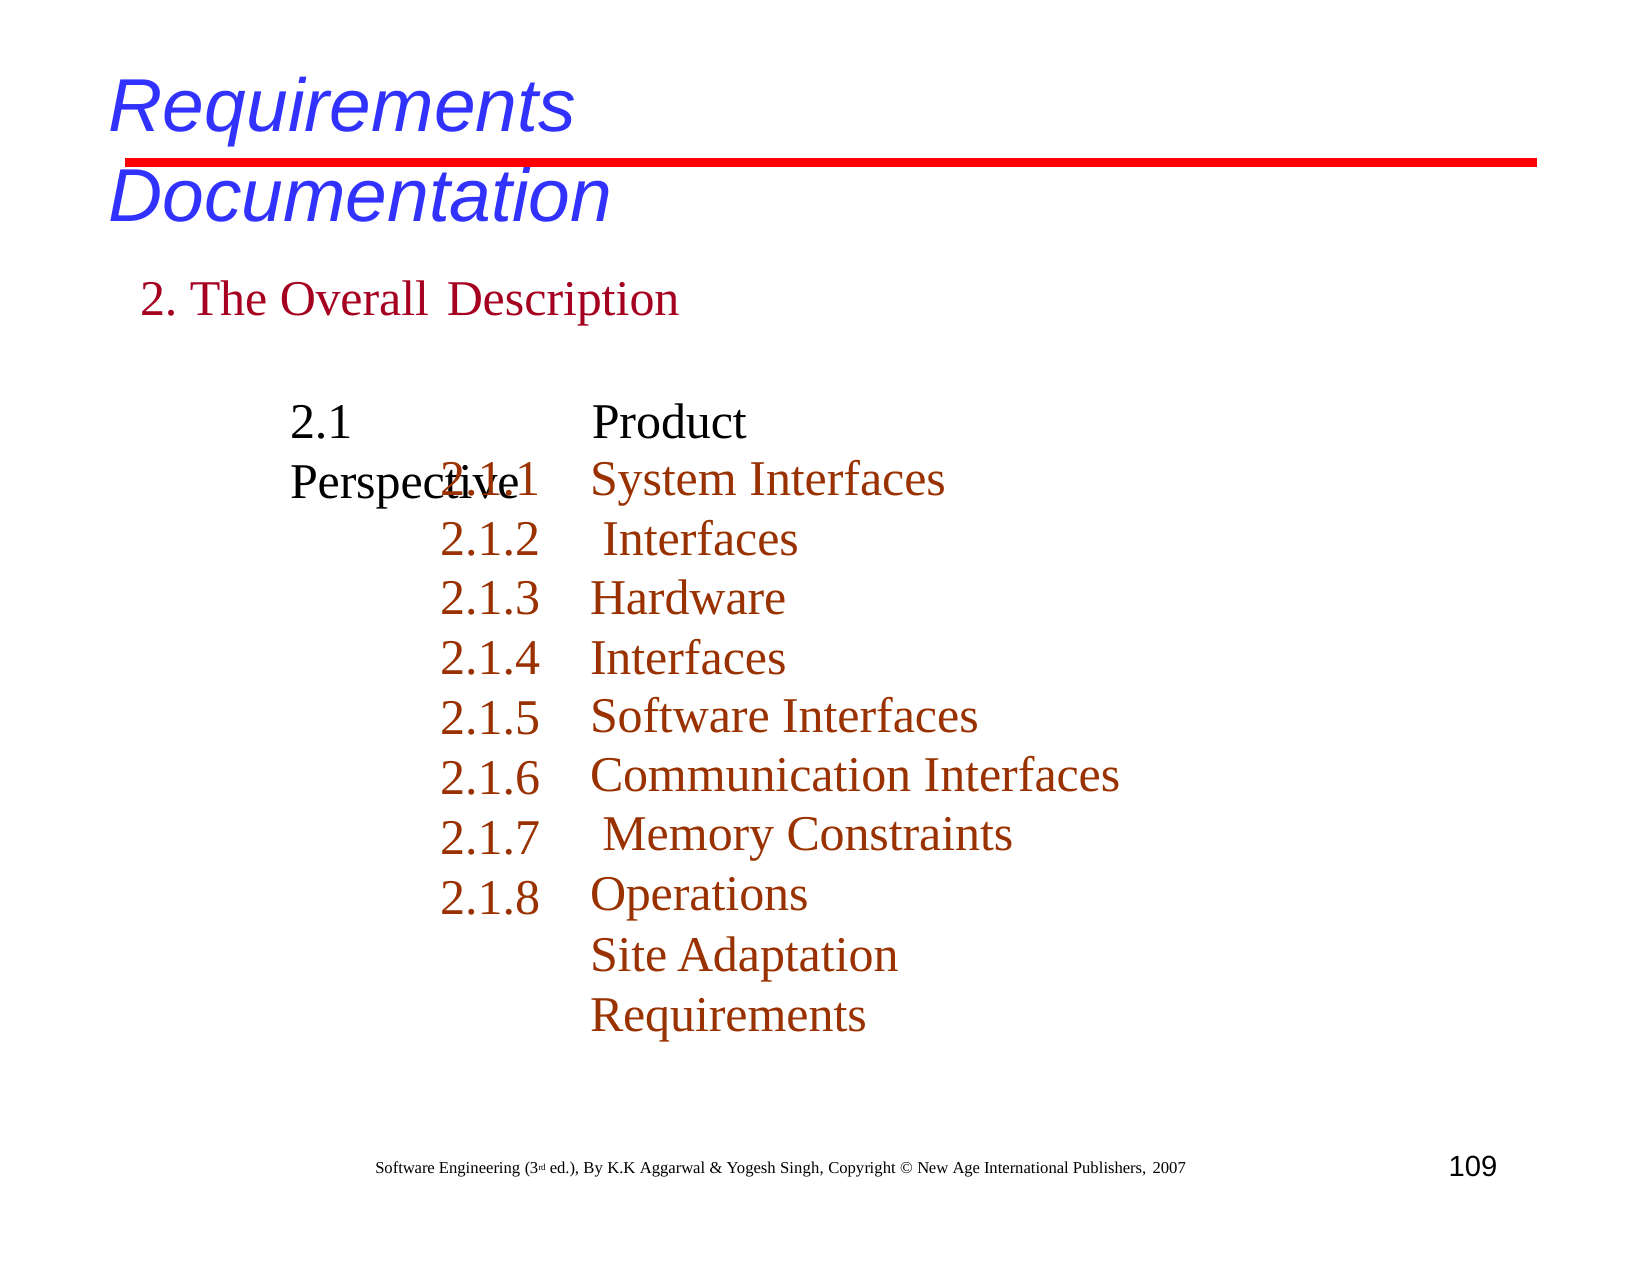

# Requirements Documentation

2. The Overall Description

2.1	Product Perspective
2.1.1
2.1.2
2.1.3
2.1.4
2.1.5
2.1.6
2.1.7
2.1.8
System Interfaces  Interfaces
Hardware Interfaces
Software Interfaces  Communication Interfaces  Memory Constraints  Operations
Site Adaptation Requirements
109
Software Engineering (3rd  ed.), By K.K Aggarwal & Yogesh Singh, Copyright © New Age International Publishers, 2007